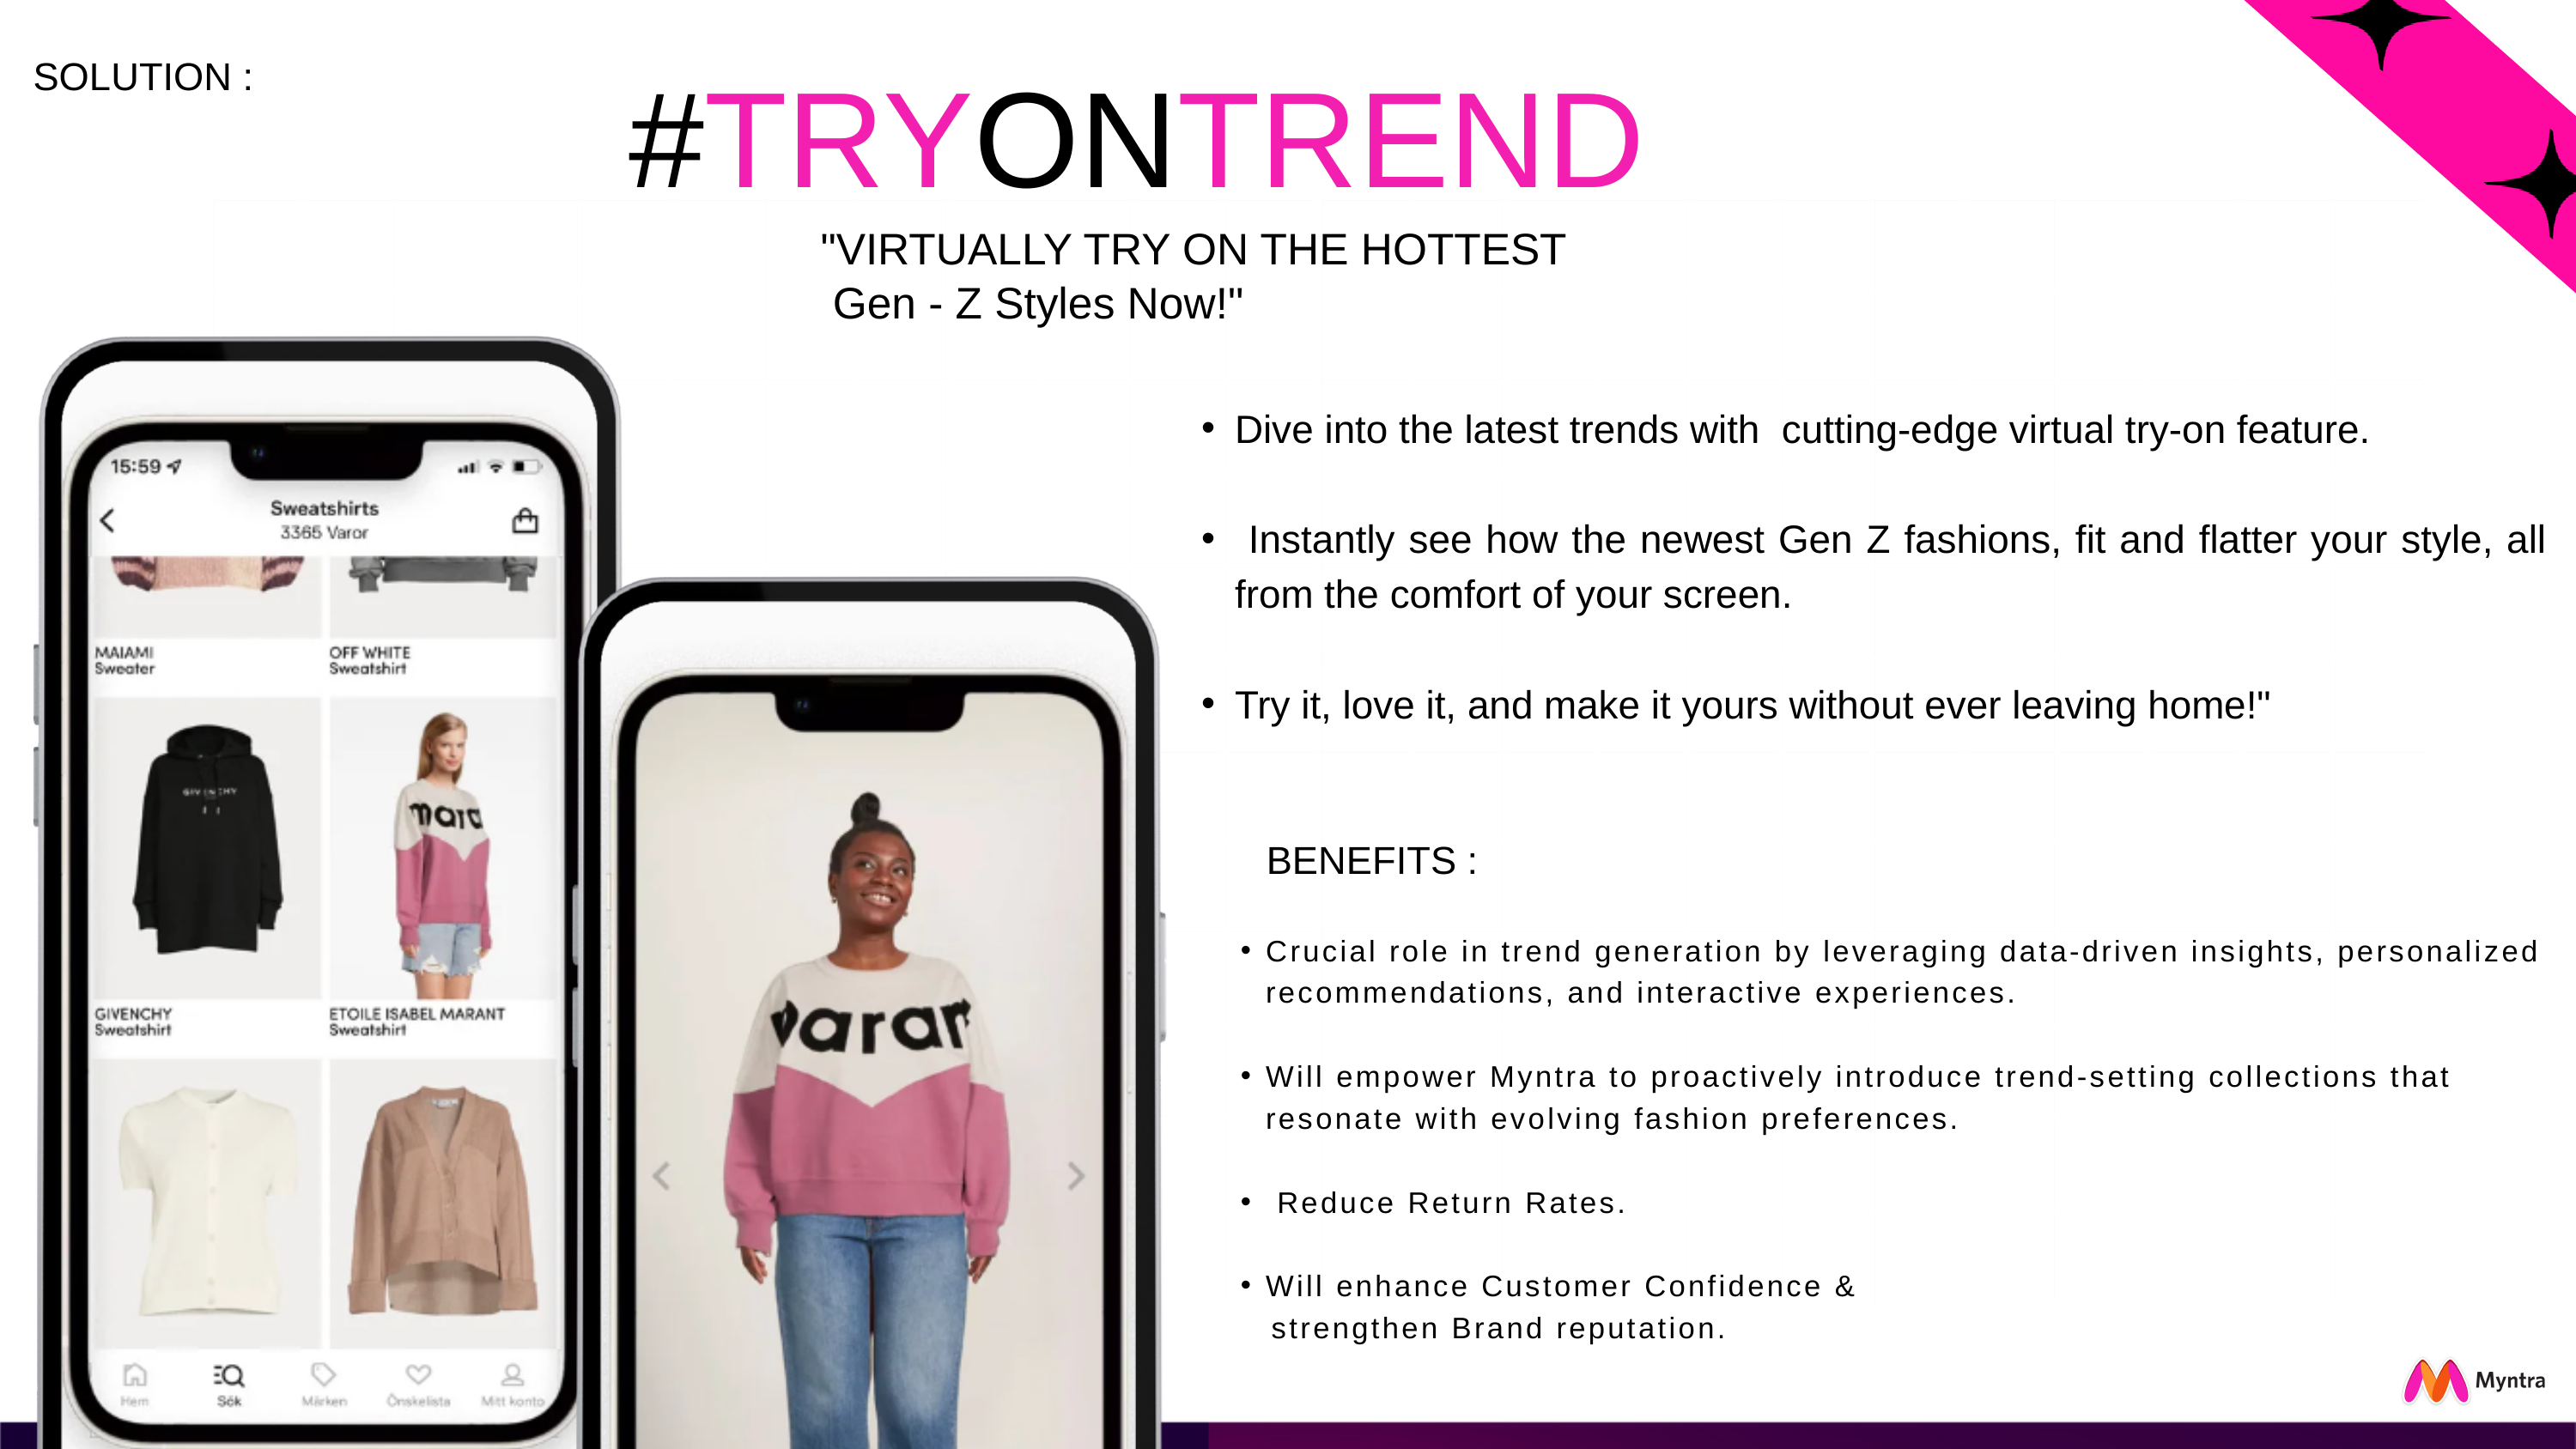

#TRYONTREND

SOLUTION :

"VIRTUALLY TRY ON THE HOTTEST
 Gen - Z Styles Now!"

Dive into the latest trends with  cutting-edge virtual try-on feature.

 Instantly see how the newest Gen Z fashions, fit and flatter your style, all from the comfort of your screen.

Try it, love it, and make it yours without ever leaving home!"

BENEFITS :
Crucial role in trend generation by leveraging data-driven insights, personalized recommendations, and interactive experiences.

Will empower Myntra to proactively introduce trend-setting collections that resonate with evolving fashion preferences.

 Reduce Return Rates.

Will enhance Customer Confidence &
     strengthen Brand reputation.